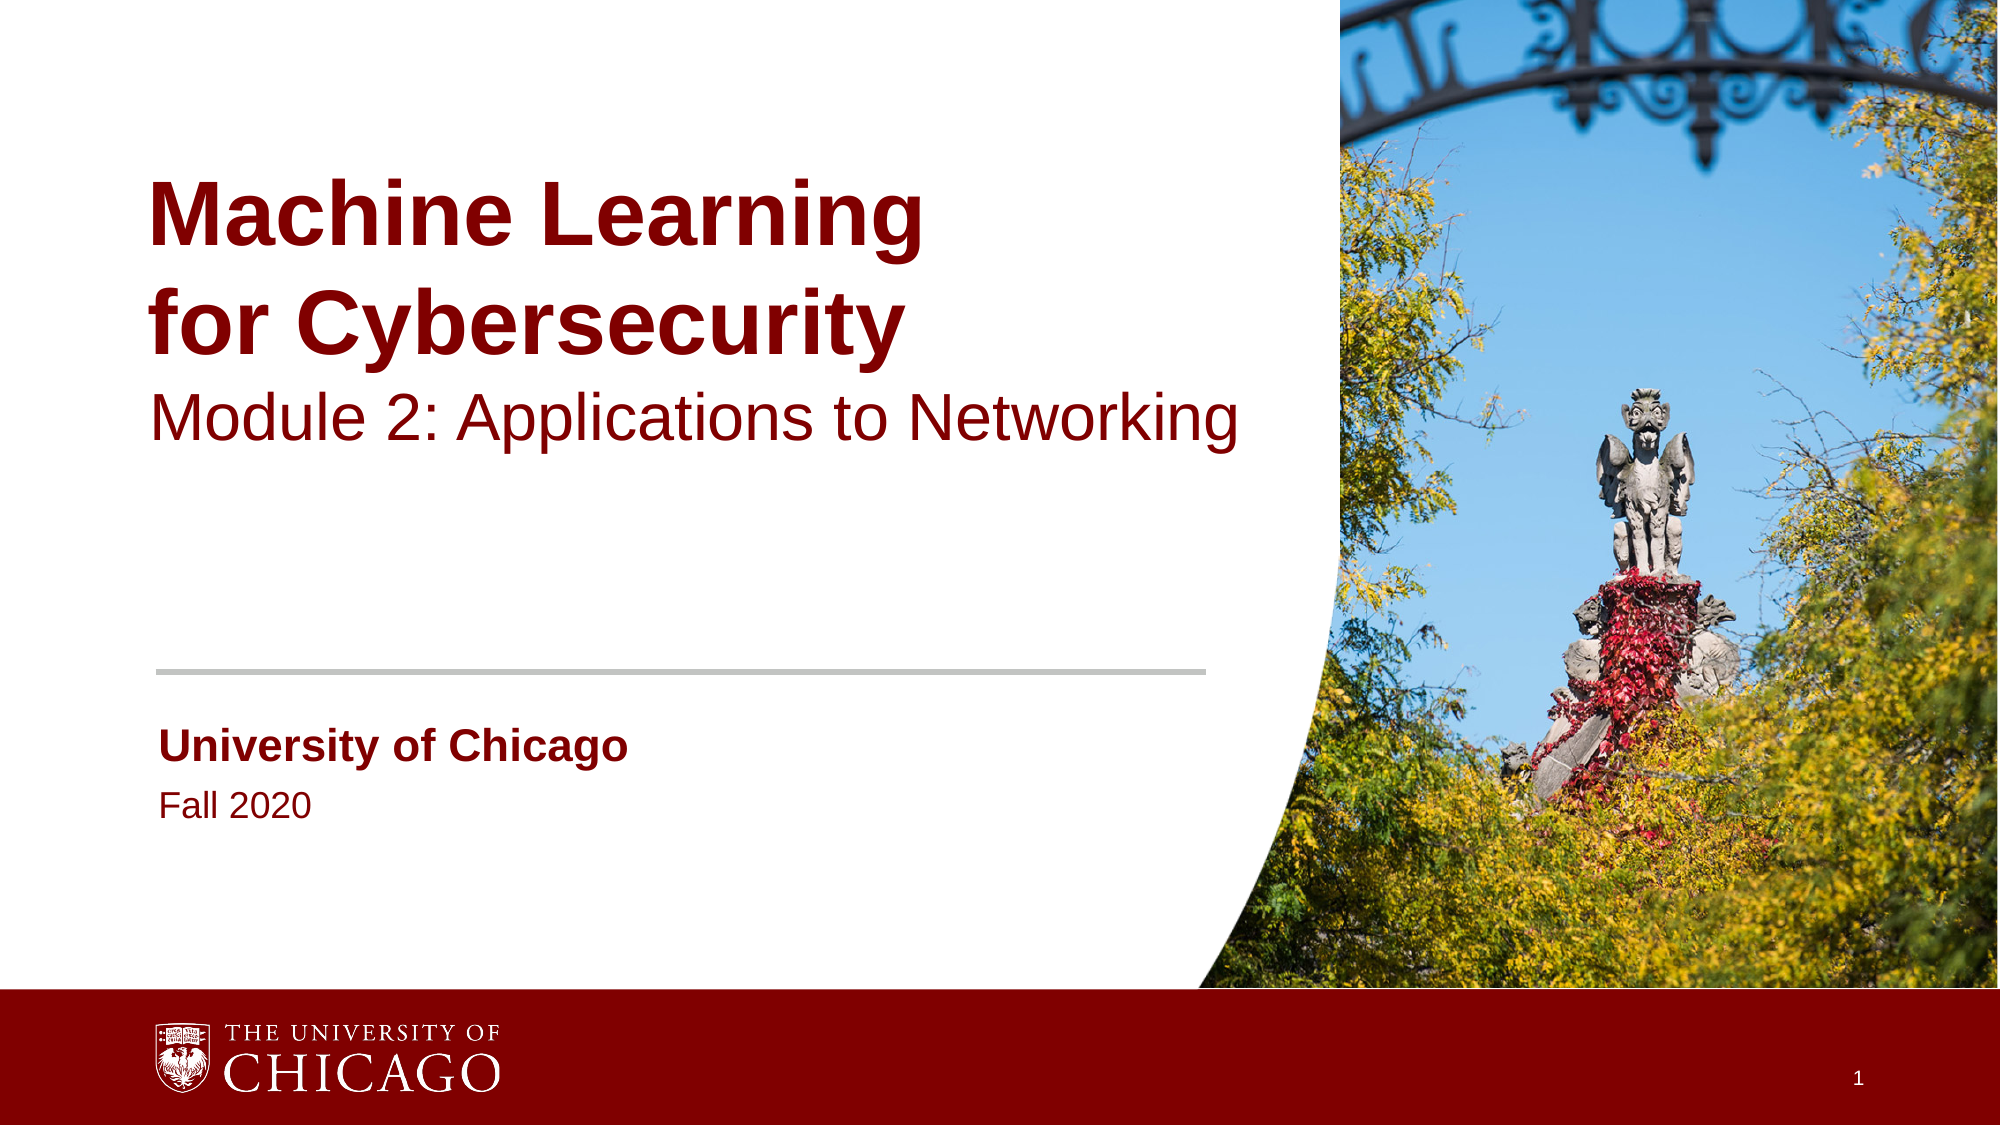

Machine Learning
for Cybersecurity
Module 2: Applications to Networking
University of Chicago
Fall 2020
1